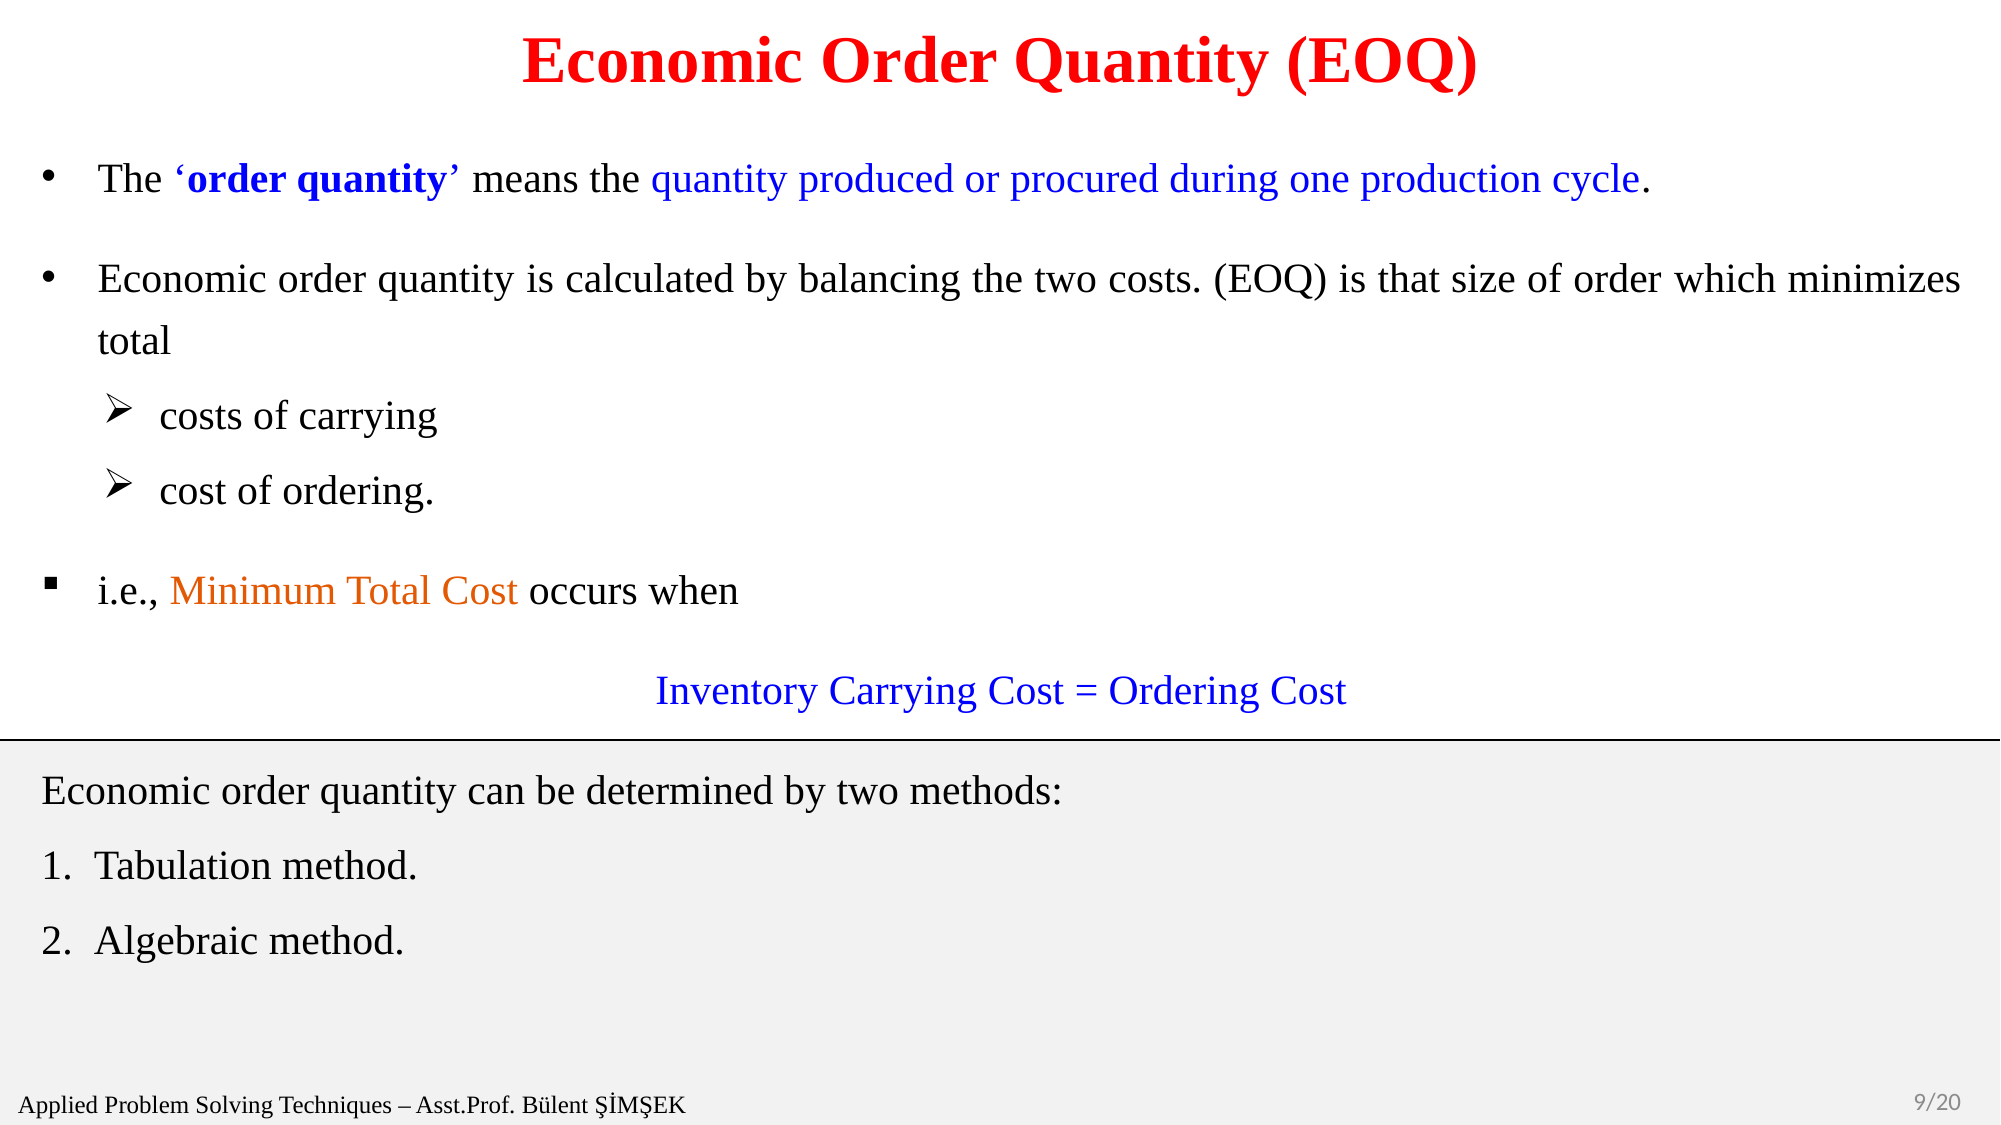

# Economic Order Quantity (EOQ)
The ‘order quantity’ means the quantity produced or procured during one production cycle.
Economic order quantity is calculated by balancing the two costs. (EOQ) is that size of order which minimizes total
costs of carrying
cost of ordering.
i.e., Minimum Total Cost occurs when
Inventory Carrying Cost = Ordering Cost
Economic order quantity can be determined by two methods:
1.  Tabulation method.
2.  Algebraic method.

Applied Problem Solving Techniques – Asst.Prof. Bülent ŞİMŞEK
9/20